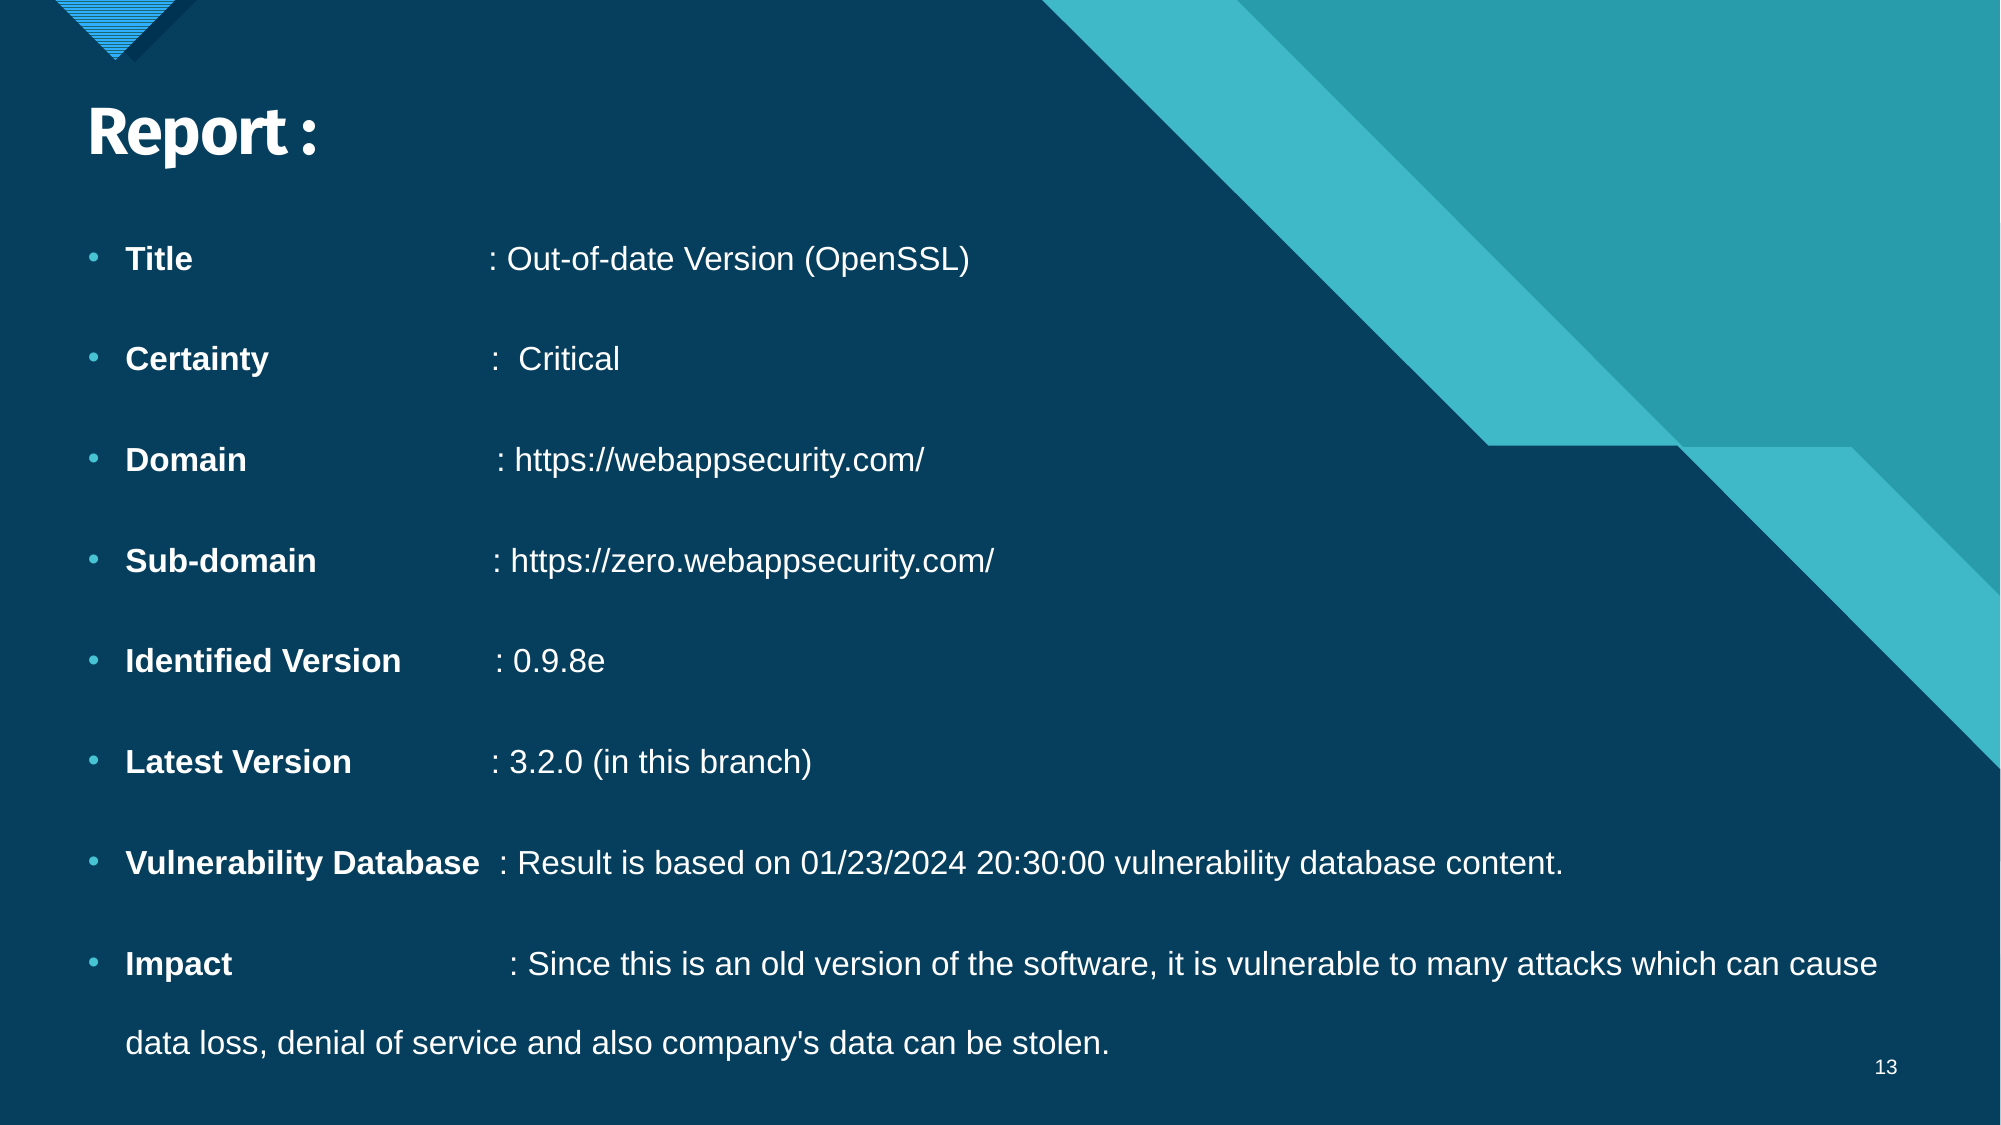

# Report :
Title                                : Out-of-date Version (OpenSSL)
Certainty                        :  Critical
Domain                           : https://webappsecurity.com/
Sub-domain                   : https://zero.webappsecurity.com/
Identified Version          : 0.9.8e
Latest Version               : 3.2.0 (in this branch)
Vulnerability Database  : Result is based on 01/23/2024 20:30:00 vulnerability database content.
Impact                              : Since this is an old version of the software, it is vulnerable to many attacks which can cause data loss, denial of service and also company's data can be stolen.
13